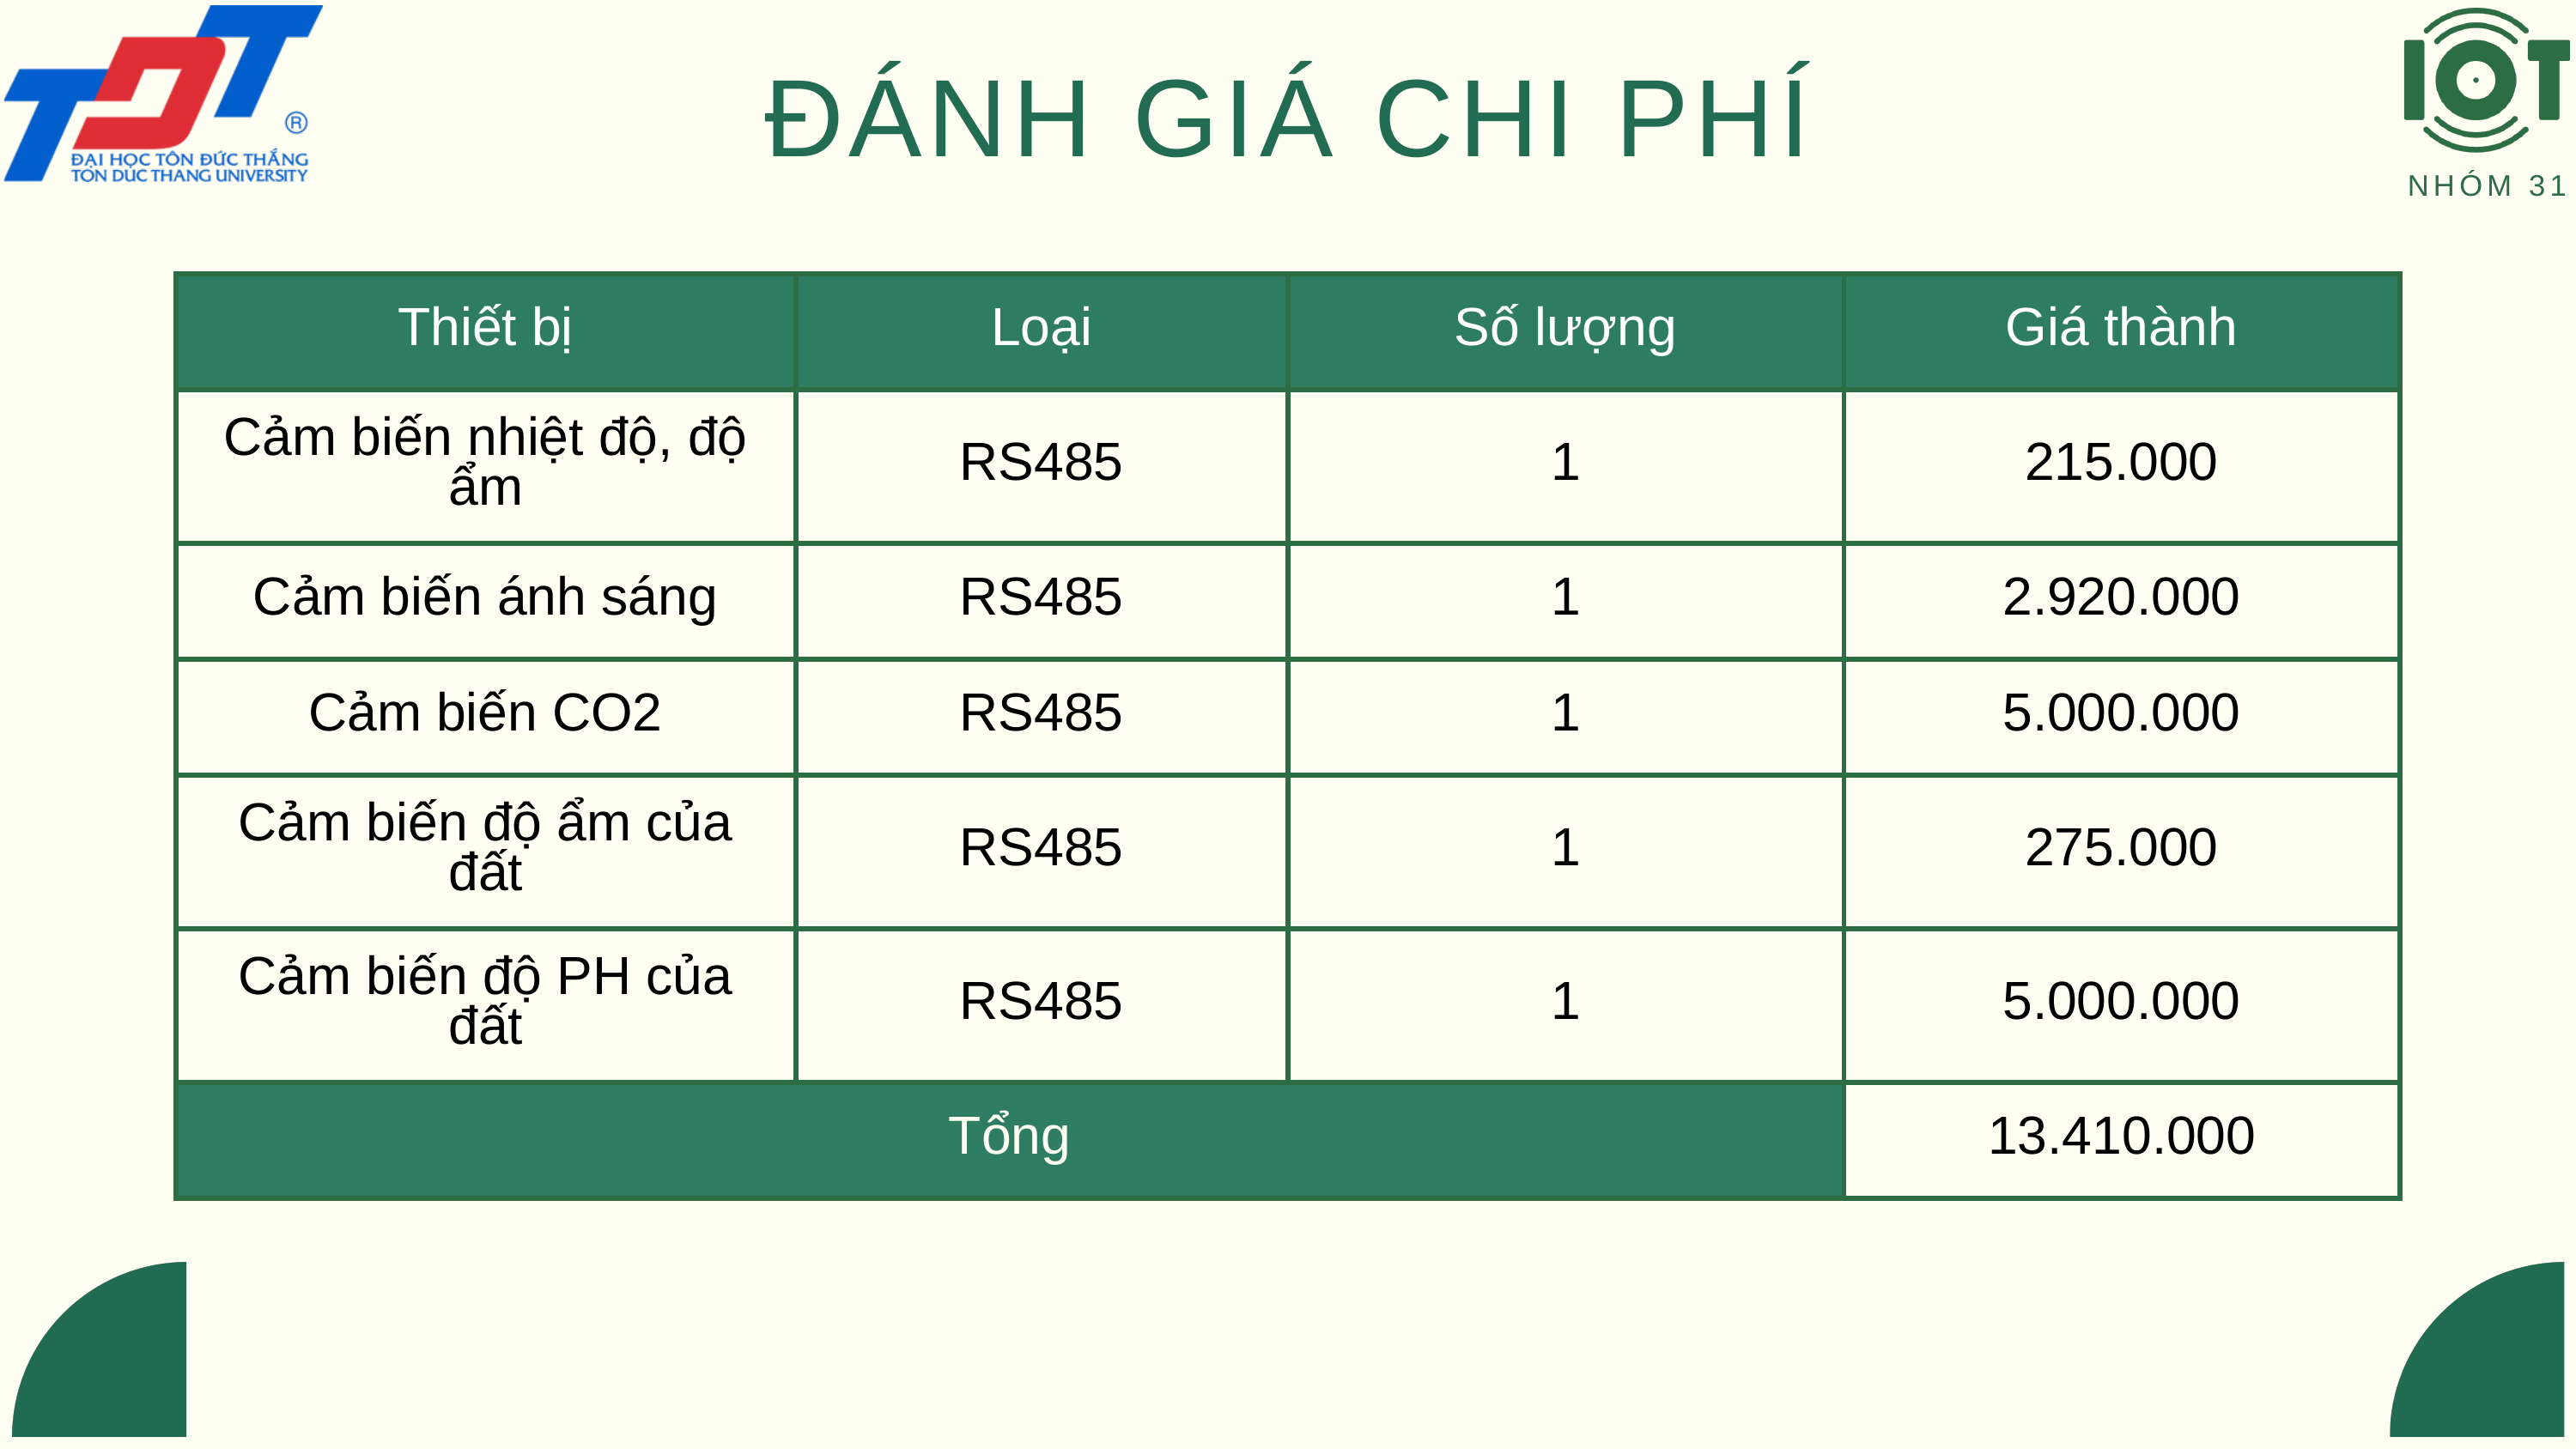

NHÓM 31

ĐÁNH GIÁ CHI PHÍ
| Thiết bị | Loại | Số lượng | Giá thành |
| --- | --- | --- | --- |
| Cảm biến nhiệt độ, độ ẩm | RS485 | 1 | 215.000 |
| Cảm biến ánh sáng | RS485 | 1 | 2.920.000 |
| Cảm biến CO2 | RS485 | 1 | 5.000.000 |
| Cảm biến độ ẩm của đất | RS485 | 1 | 275.000 |
| Cảm biến độ PH của đất | RS485 | 1 | 5.000.000 |
| Tổng | Tổng | Tổng | 13.410.000 |